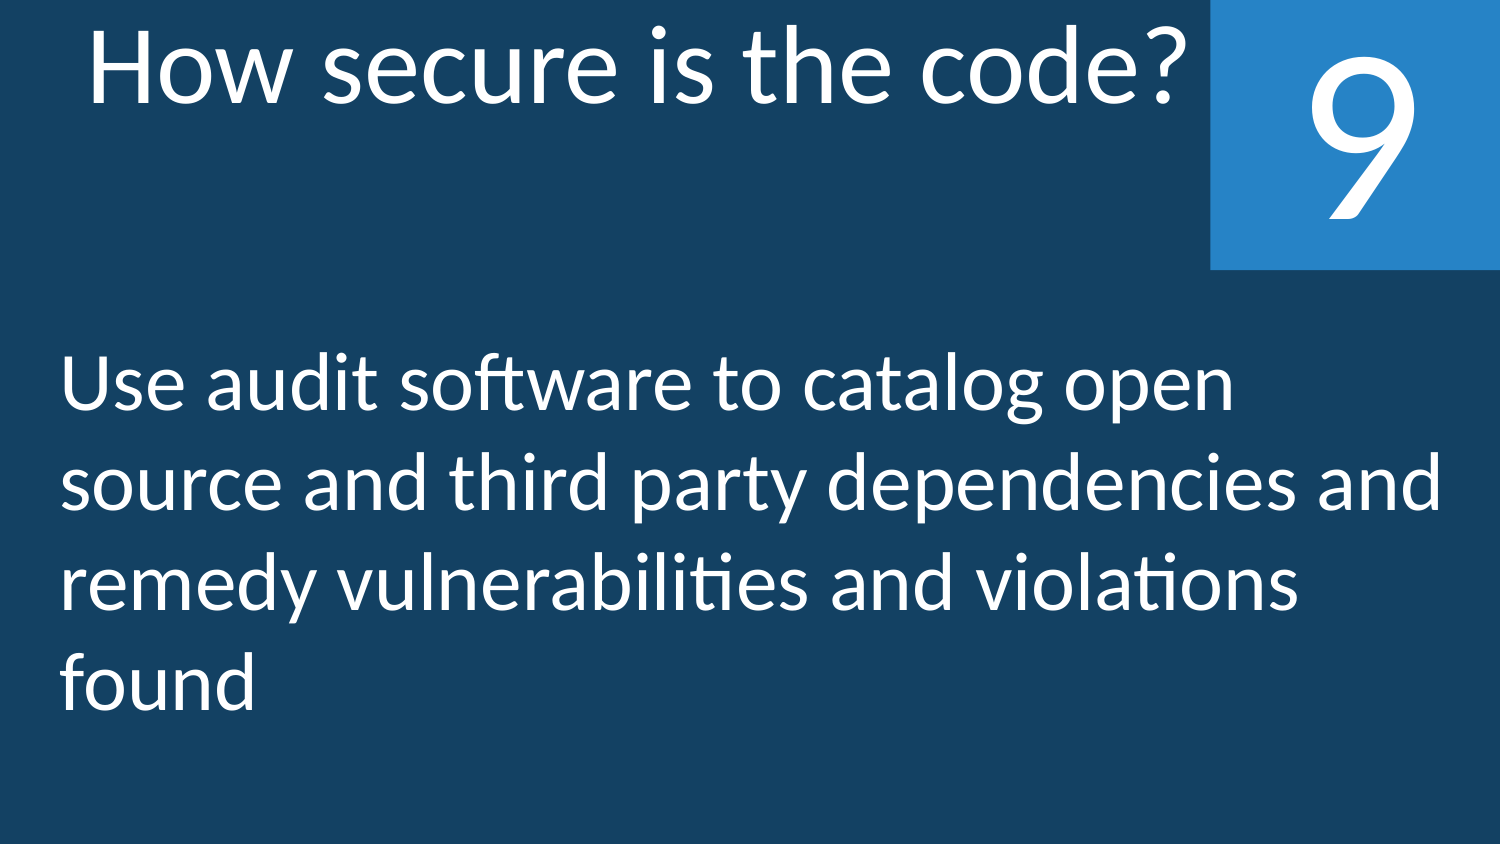

How secure is the code?
9
Use audit software to catalog open source and third party dependencies and remedy vulnerabilities and violations found